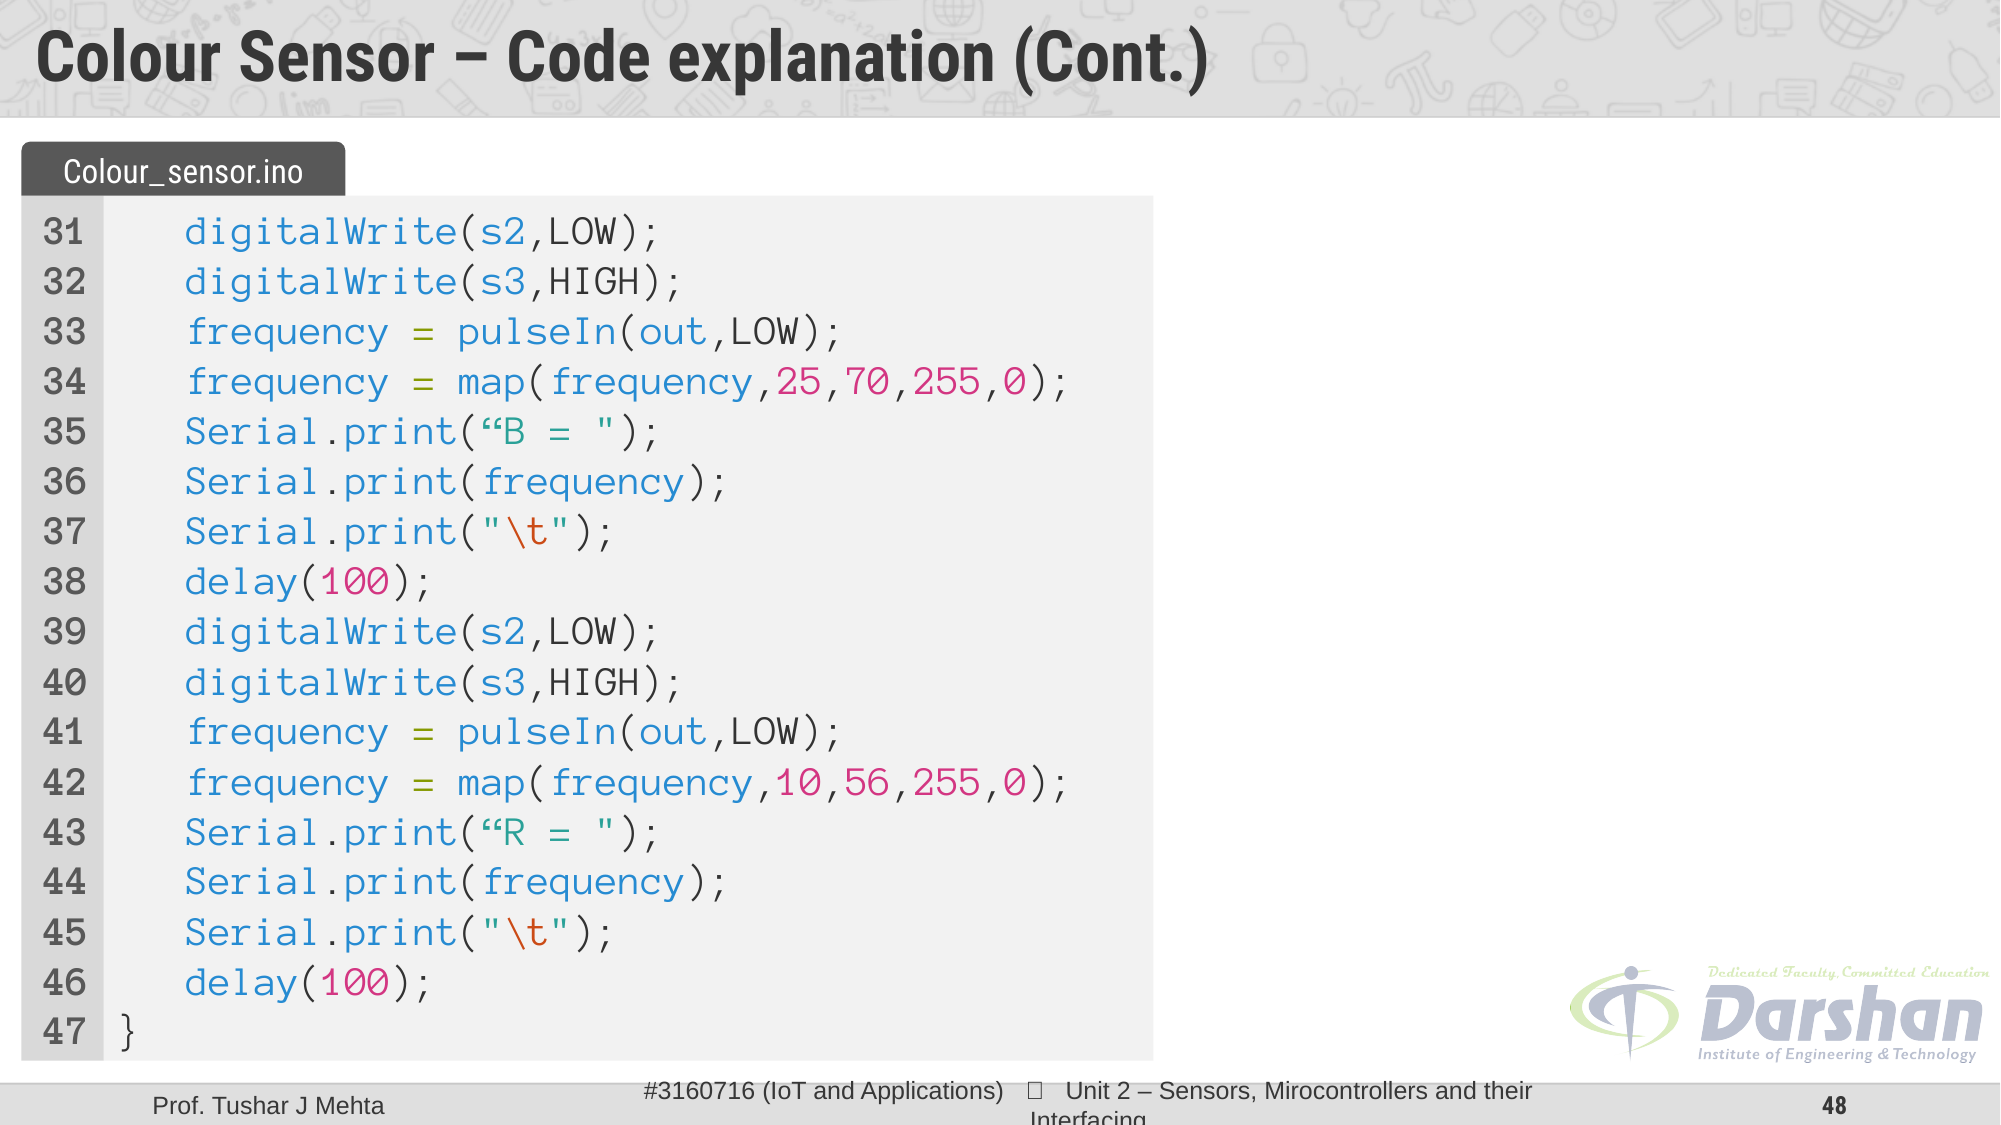

# Colour Sensor – Code explanation (Cont.)
Colour_sensor.ino
31
32
33
34
35
36
37
38
39
40
41
42
43
44
45
46
47
   digitalWrite(s2,LOW);
   digitalWrite(s3,HIGH);
   frequency = pulseIn(out,LOW);
   frequency = map(frequency,25,70,255,0);
   Serial.print(“B = ");
   Serial.print(frequency);
   Serial.print("\t");
   delay(100);
   digitalWrite(s2,LOW);
   digitalWrite(s3,HIGH);
   frequency = pulseIn(out,LOW);
   frequency = map(frequency,10,56,255,0);
   Serial.print(“R = ");
   Serial.print(frequency);
   Serial.print("\t");
   delay(100);
}